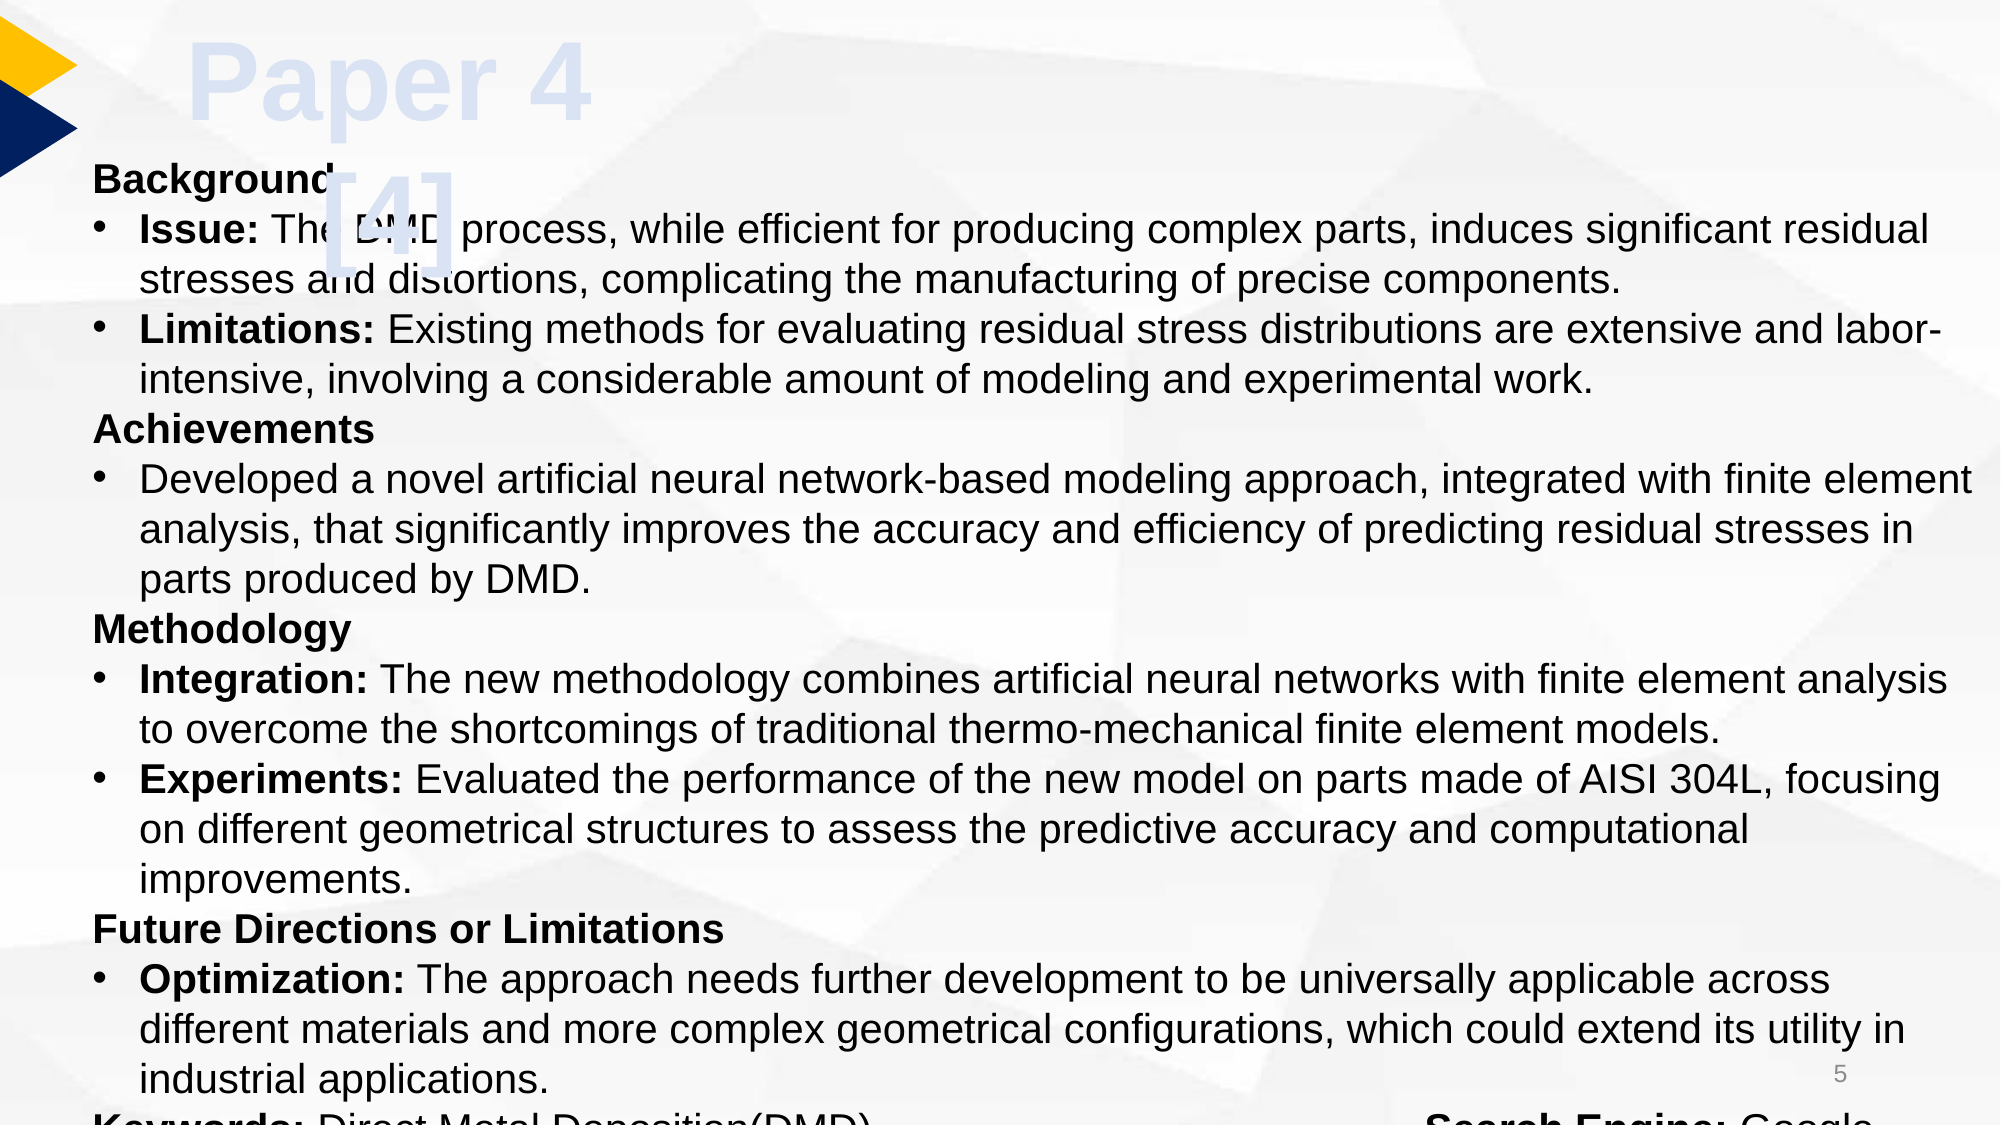

Paper 4 [4]

Background
Issue: The DMD process, while efficient for producing complex parts, induces significant residual stresses and distortions, complicating the manufacturing of precise components.
Limitations: Existing methods for evaluating residual stress distributions are extensive and labor-intensive, involving a considerable amount of modeling and experimental work.
Achievements
Developed a novel artificial neural network-based modeling approach, integrated with finite element analysis, that significantly improves the accuracy and efficiency of predicting residual stresses in parts produced by DMD.
Methodology
Integration: The new methodology combines artificial neural networks with finite element analysis to overcome the shortcomings of traditional thermo-mechanical finite element models.
Experiments: Evaluated the performance of the new model on parts made of AISI 304L, focusing on different geometrical structures to assess the predictive accuracy and computational improvements.
Future Directions or Limitations
Optimization: The approach needs further development to be universally applicable across different materials and more complex geometrical configurations, which could extend its utility in industrial applications.
Keywords: Direct Metal Deposition(DMD).                                               Search Engine: Google Scholar

5